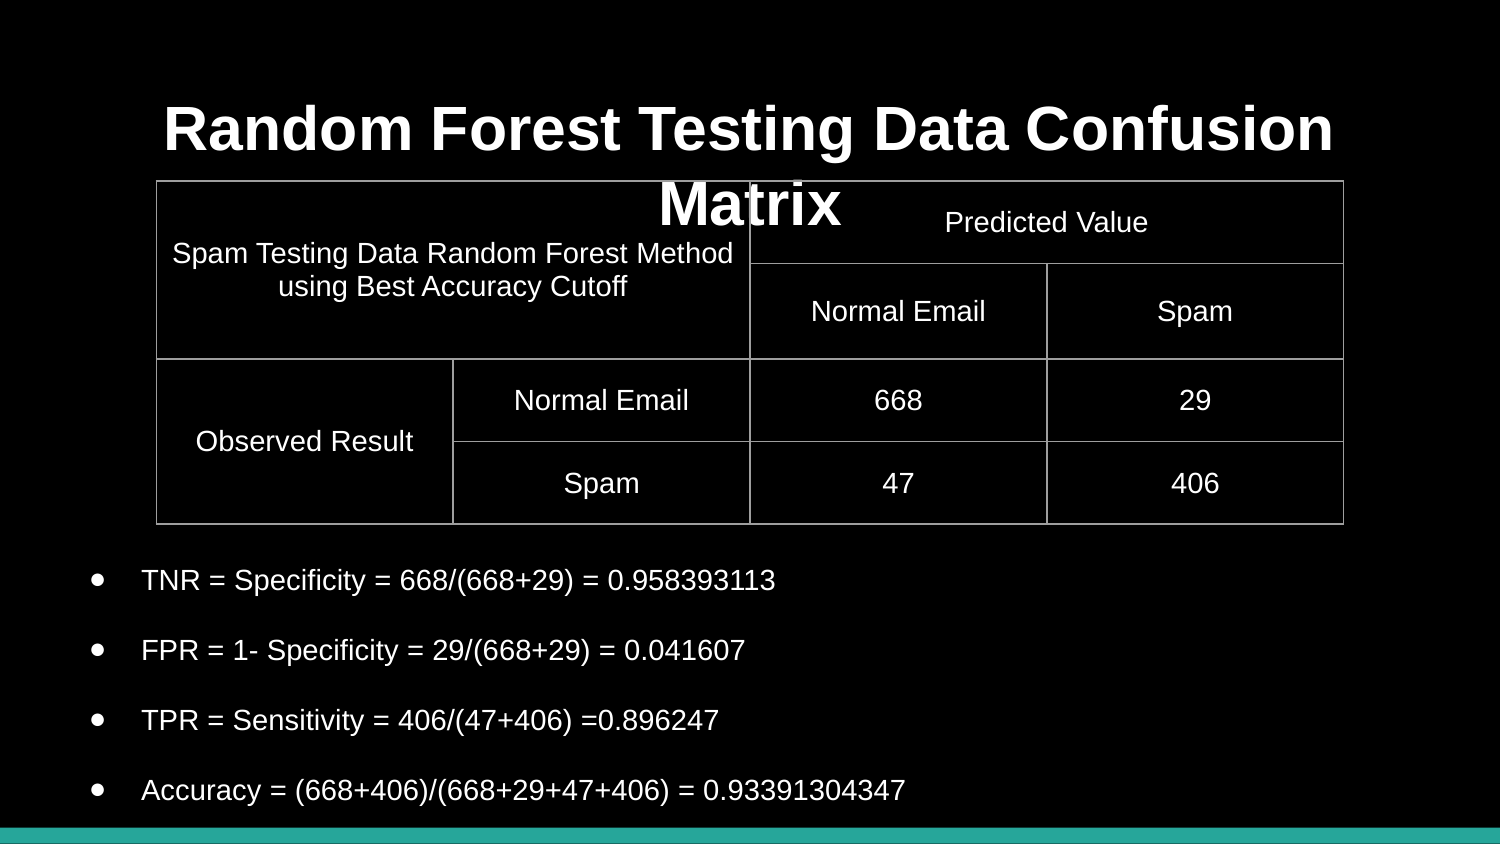

# Random Forest Testing Data Confusion Matrix
| Spam Testing Data Random Forest Method using Best Accuracy Cutoff |  | Predicted Value |  |
| --- | --- | --- | --- |
|  |  | Normal Email | Spam |
| Observed Result | Normal Email | 668 | 29 |
|  | Spam | 47 | 406 |
TNR = Specificity = 668/(668+29) = 0.958393113
FPR = 1- Specificity = 29/(668+29) = 0.041607
TPR = Sensitivity = 406/(47+406) =0.896247
Accuracy = (668+406)/(668+29+47+406) = 0.93391304347